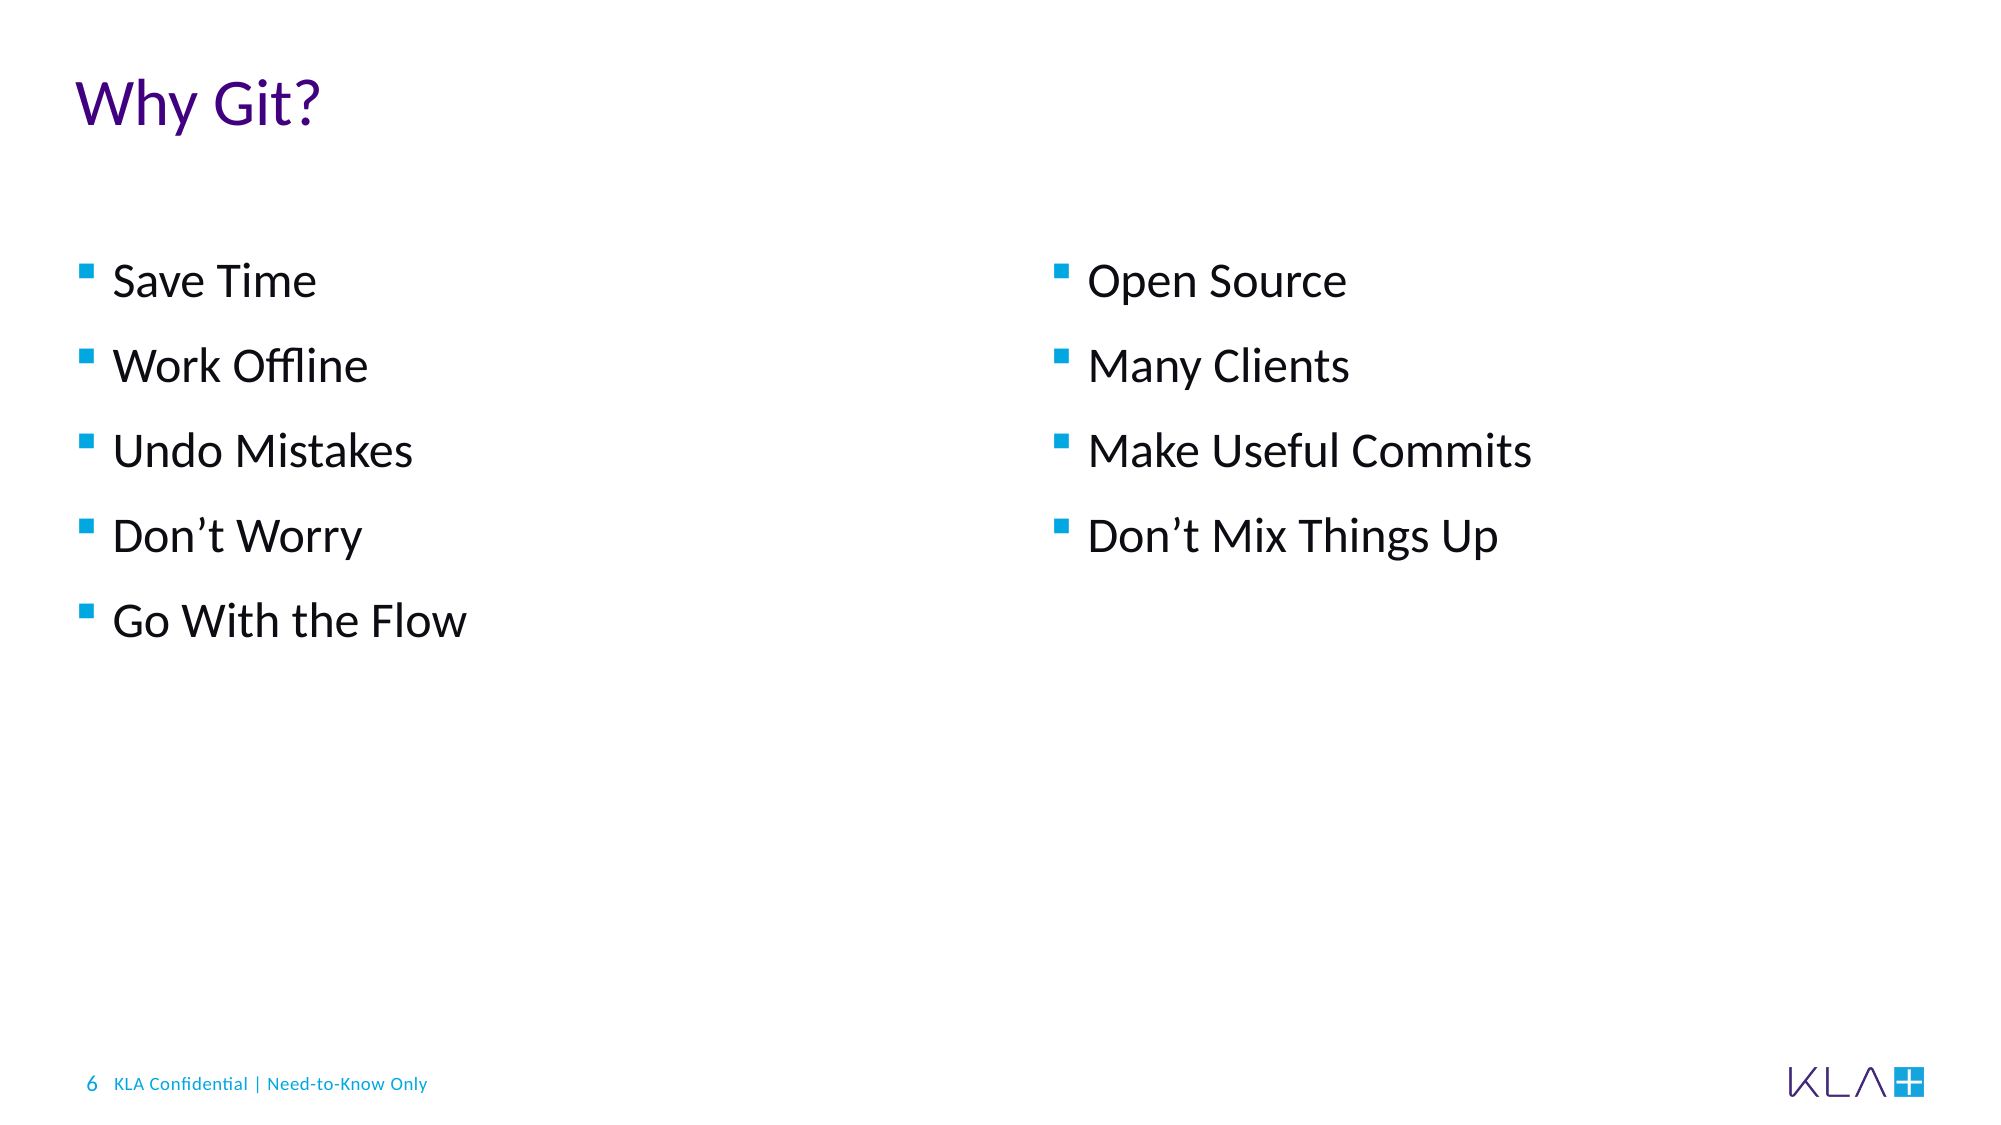

# Why Git?
Save Time
Work Offline
Undo Mistakes
Don’t Worry
Go With the Flow

Open Source
Many Clients
Make Useful Commits
Don’t Mix Things Up